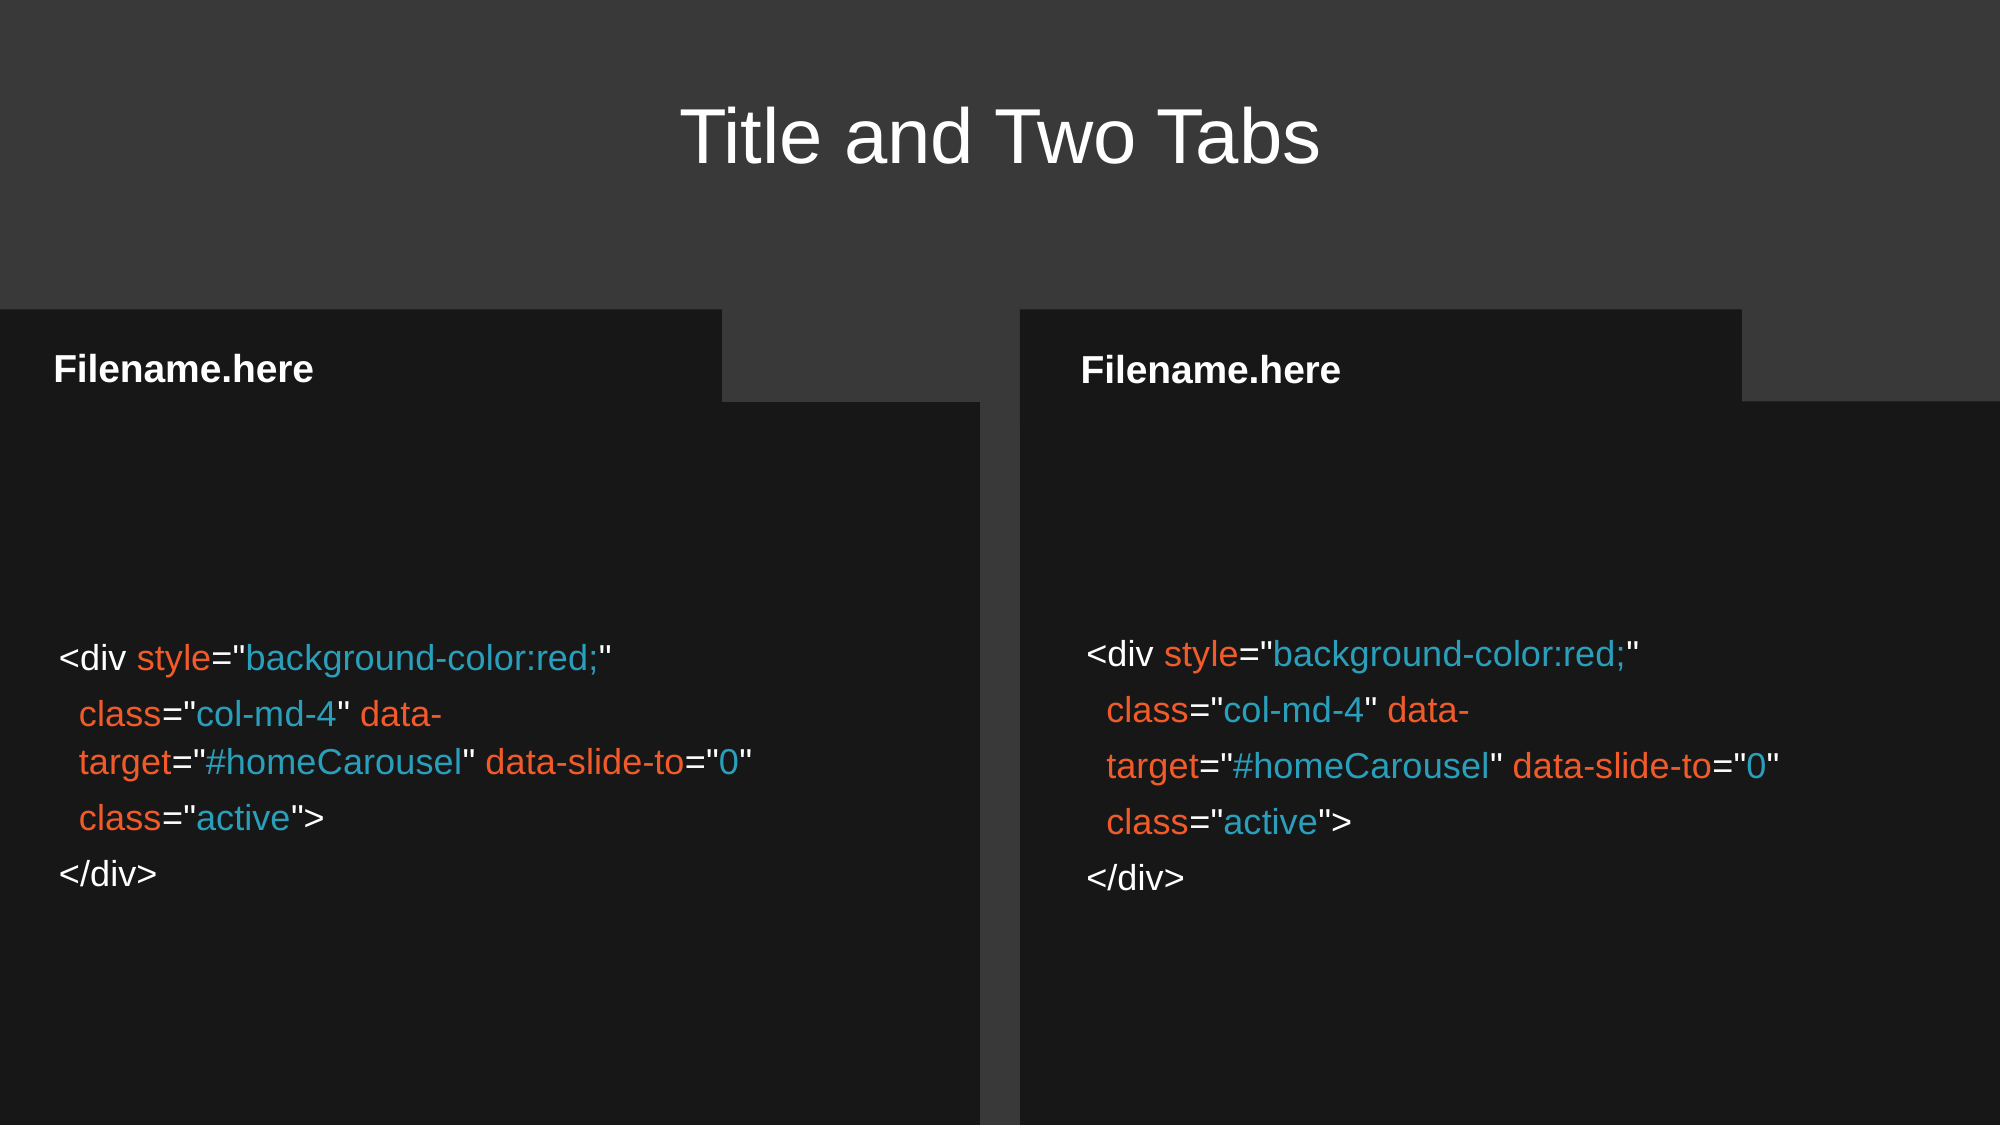

# Title and Two Tabs

Filename.here
Filename.here
<div style="background-color:red;"
  class="col-md-4" data-
  target="#homeCarousel" data-slide-to="0"
  class="active">
</div>
<div style="background-color:red;"
  class="col-md-4" data-
  target="#homeCarousel" data-slide-to="0"
  class="active">
</div>